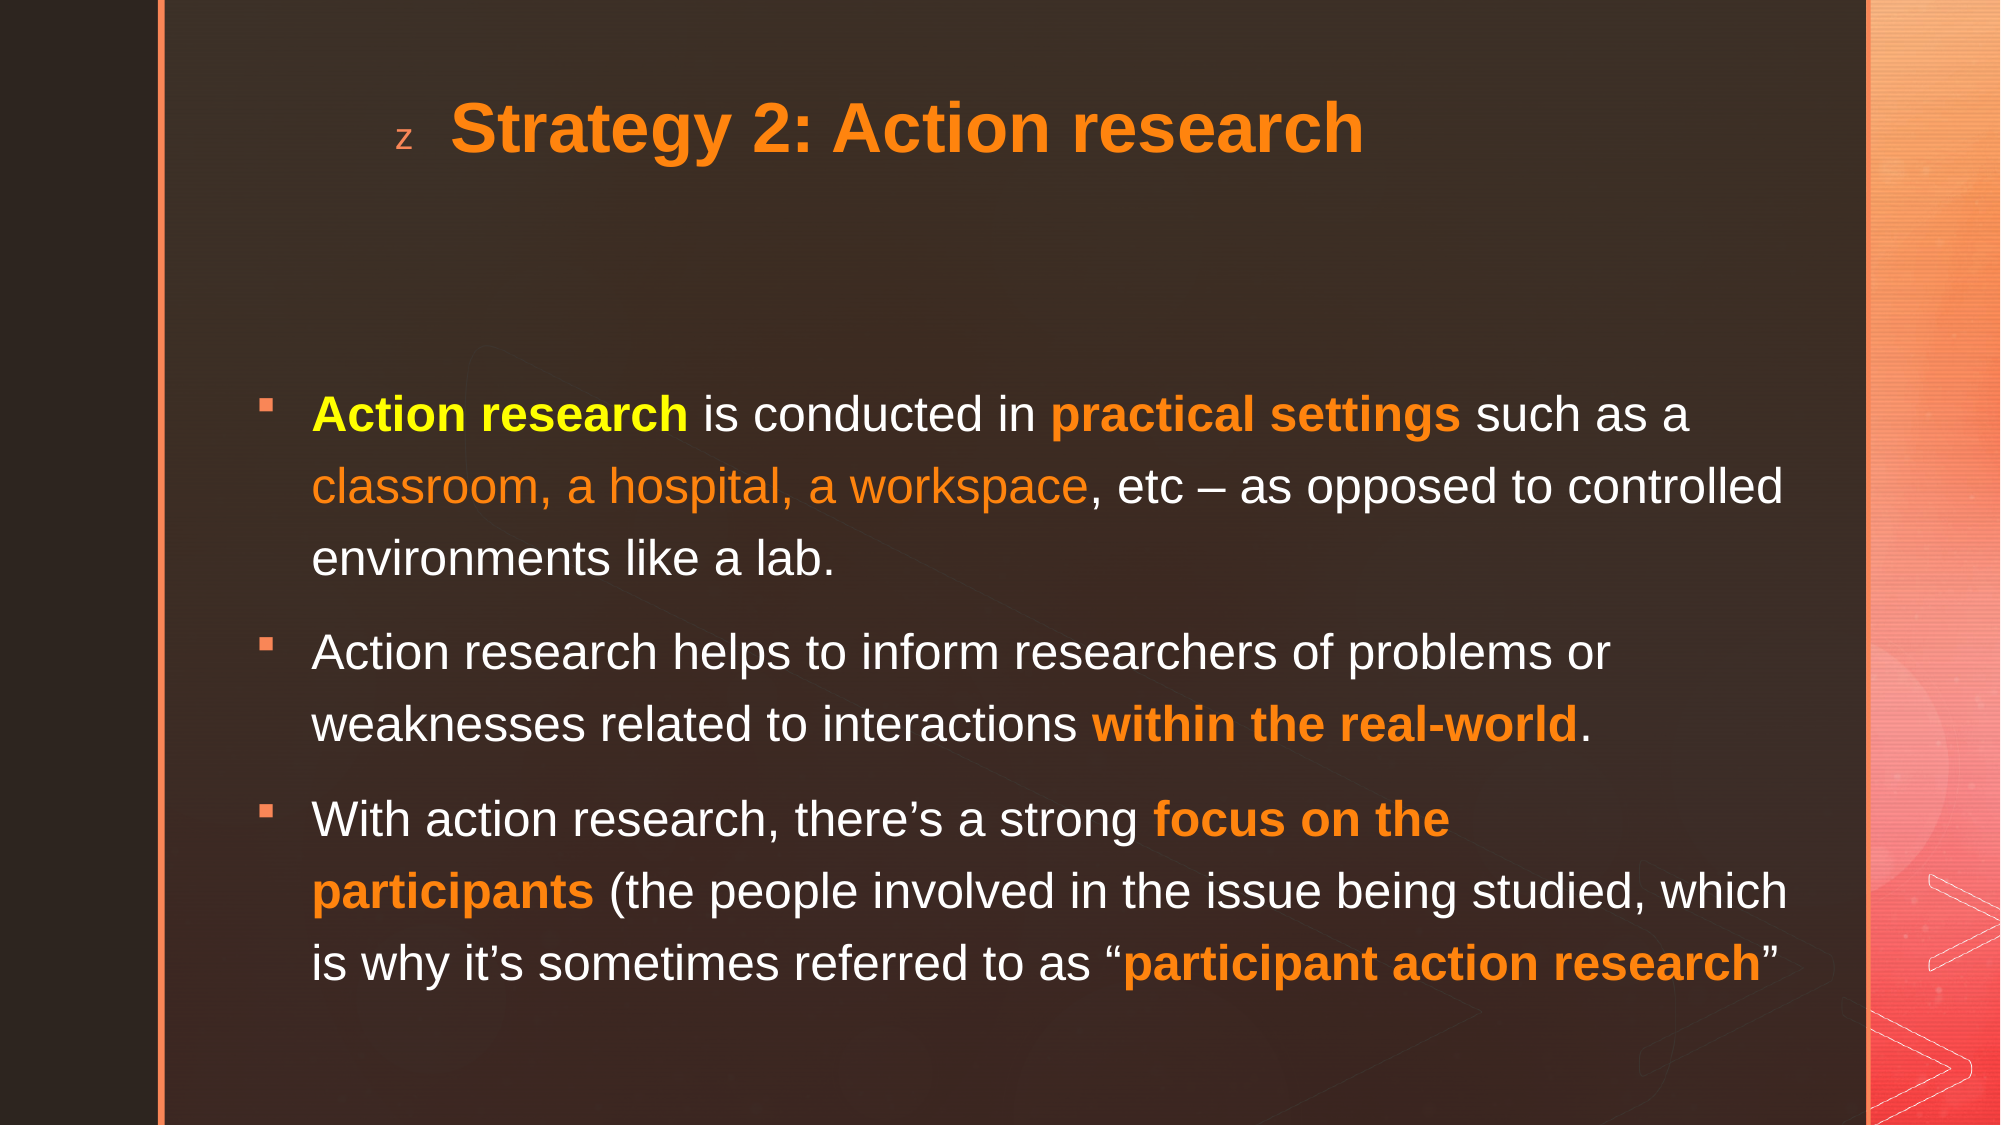

# Strategy 2: Action research
Action research is conducted in practical settings such as a classroom, a hospital, a workspace, etc – as opposed to controlled environments like a lab.
Action research helps to inform researchers of problems or weaknesses related to interactions within the real-world.
With action research, there’s a strong focus on the participants (the people involved in the issue being studied, which is why it’s sometimes referred to as “participant action research”